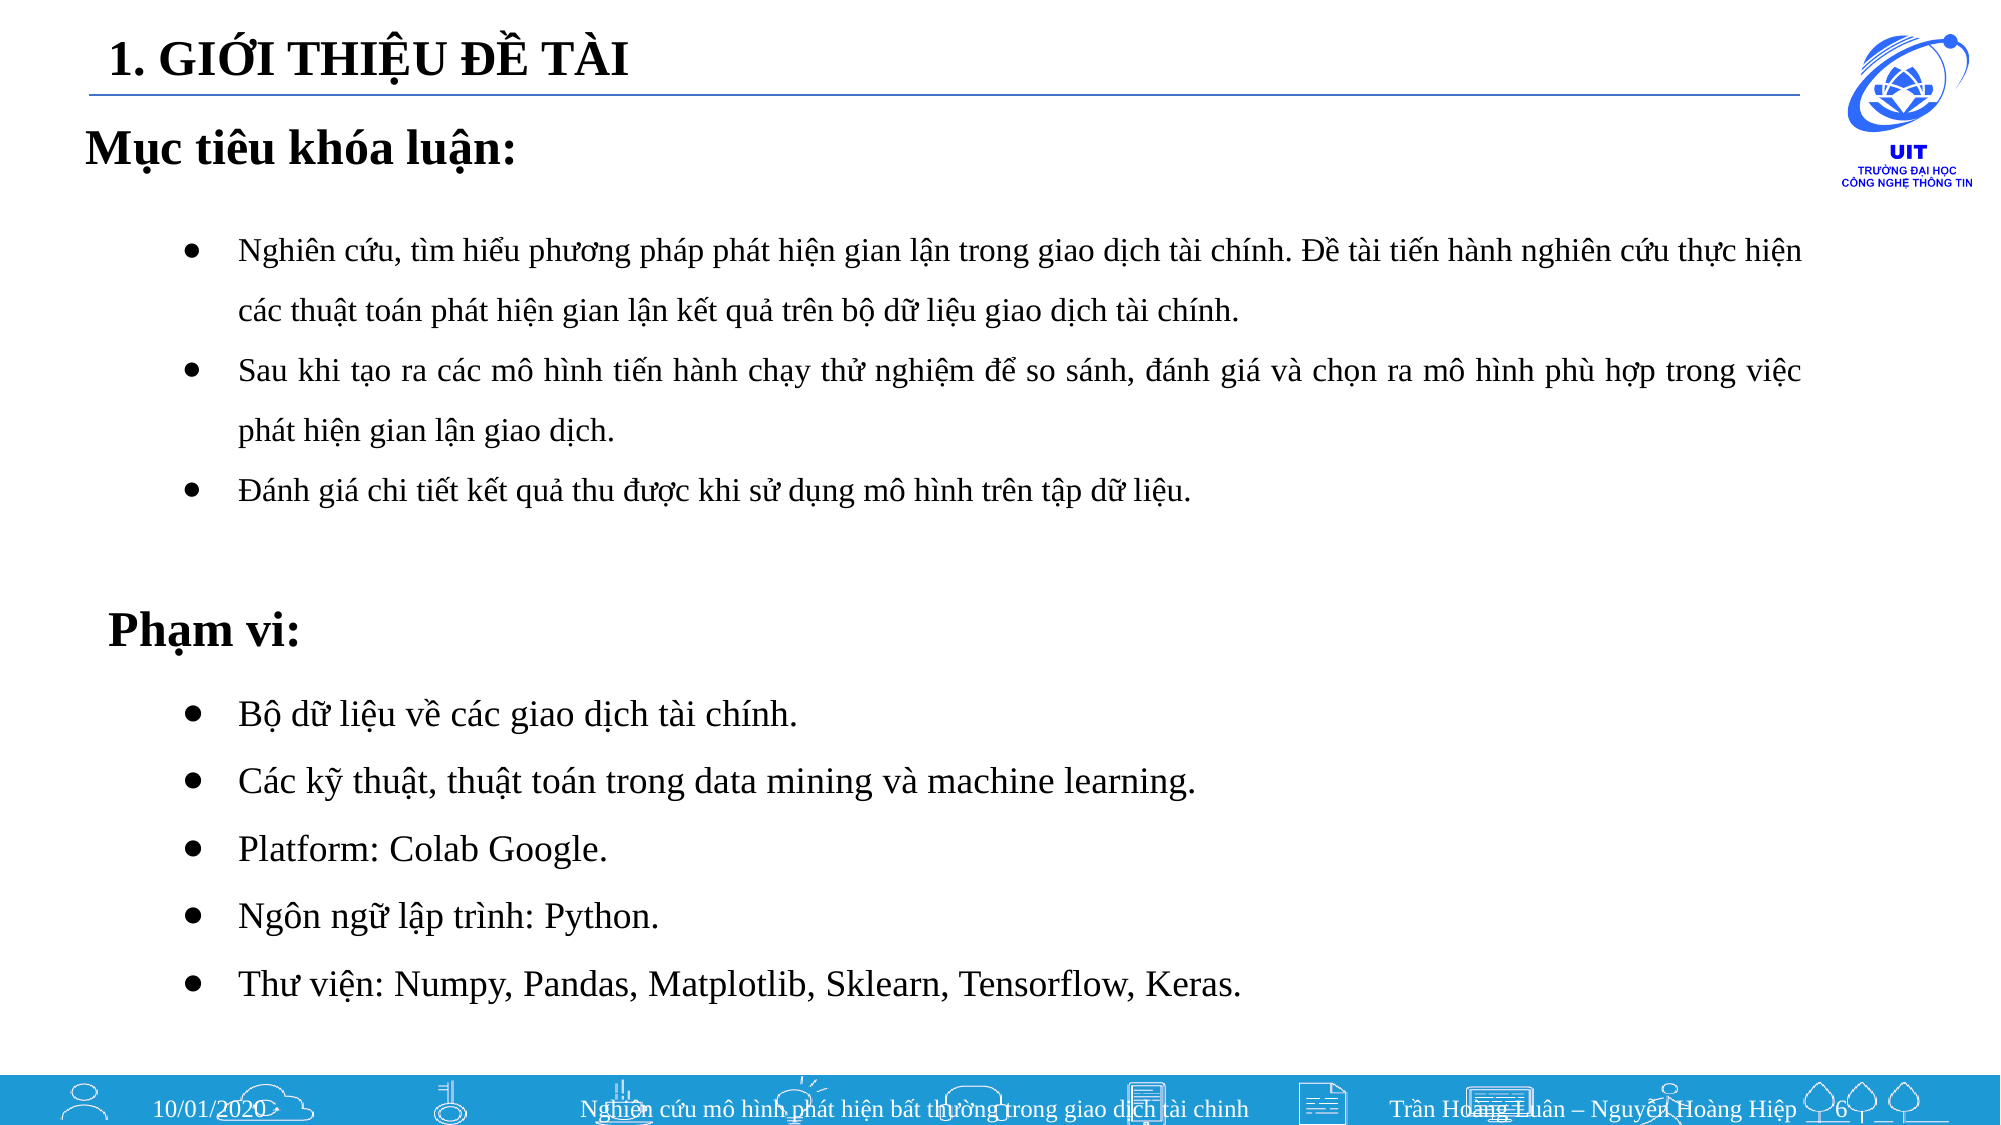

1. GIỚI THIỆU ĐỀ TÀI
Mục tiêu khóa luận:
Nghiên cứu, tìm hiểu phương pháp phát hiện gian lận trong giao dịch tài chính. Đề tài tiến hành nghiên cứu thực hiện các thuật toán phát hiện gian lận kết quả trên bộ dữ liệu giao dịch tài chính.
Sau khi tạo ra các mô hình tiến hành chạy thử nghiệm để so sánh, đánh giá và chọn ra mô hình phù hợp trong việc phát hiện gian lận giao dịch.
Đánh giá chi tiết kết quả thu được khi sử dụng mô hình trên tập dữ liệu.
Phạm vi:
Bộ dữ liệu về các giao dịch tài chính.
Các kỹ thuật, thuật toán trong data mining và machine learning.
Platform: Colab Google.
Ngôn ngữ lập trình: Python.
Thư viện: Numpy, Pandas, Matplotlib, Sklearn, Tensorflow, Keras.
10/01/2020
Nghiên cứu mô hình phát hiện bất thường trong giao dịch tài chinh
Trần Hoàng Luân – Nguyễn Hoàng Hiệp      6